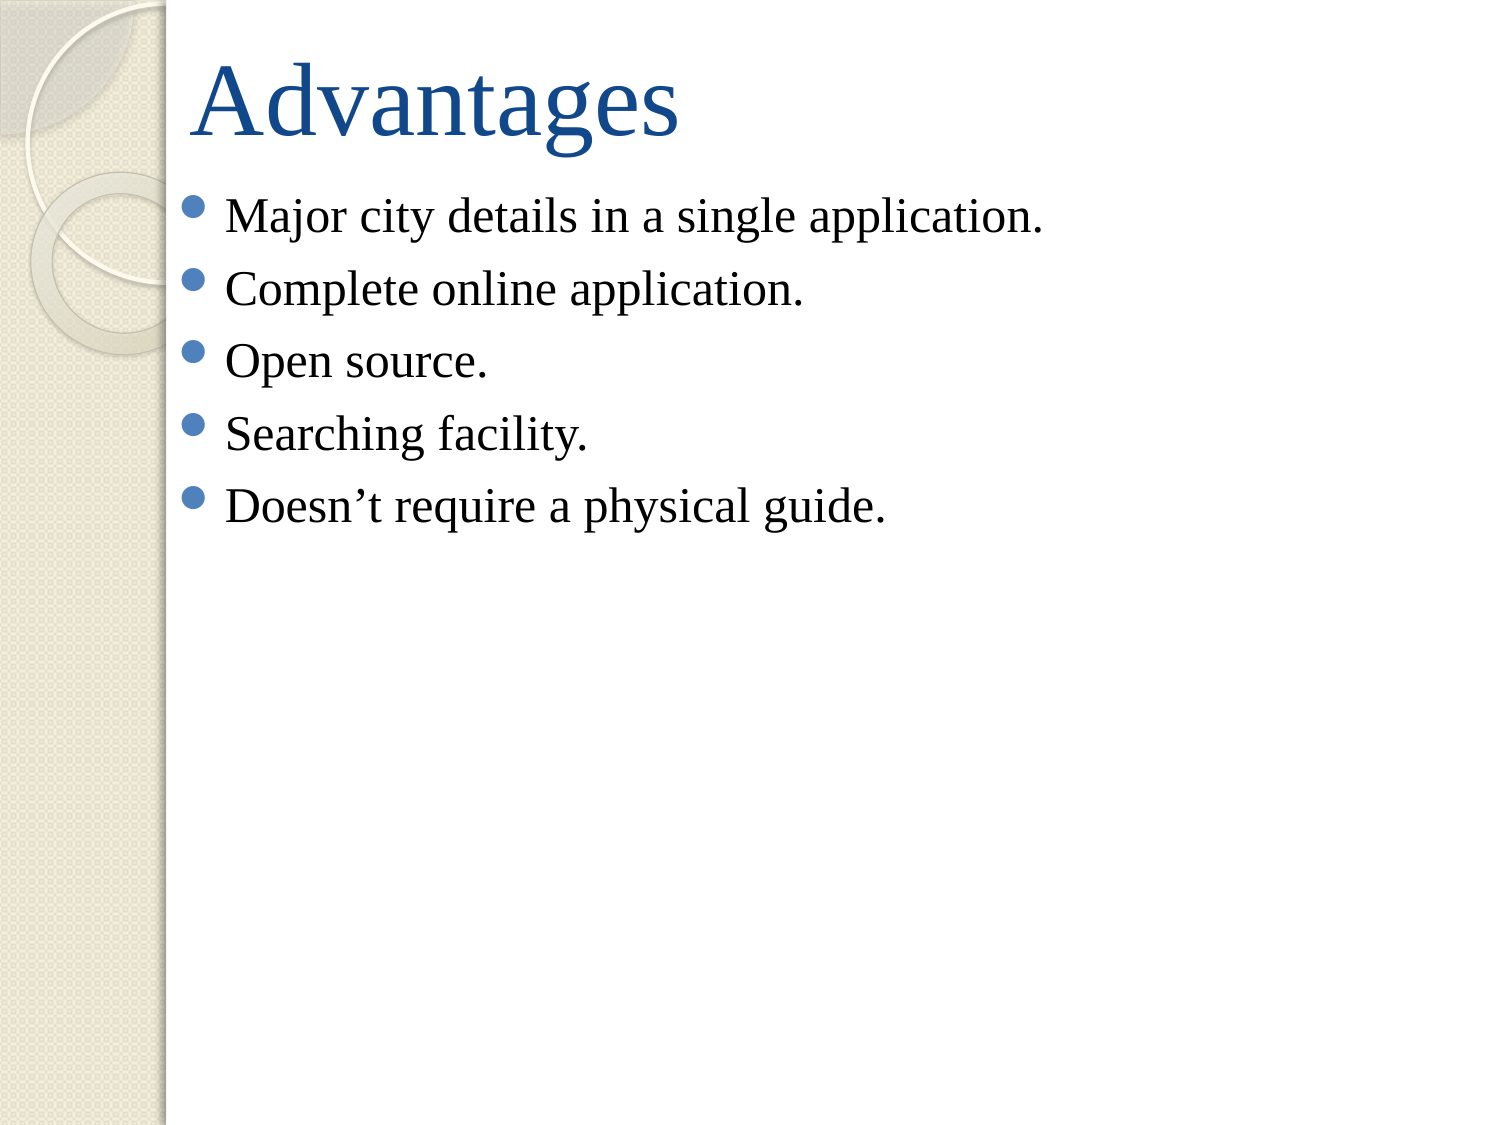

# Advantages
Major city details in a single application.
Complete online application.
Open source.
Searching facility.
Doesn’t require a physical guide.